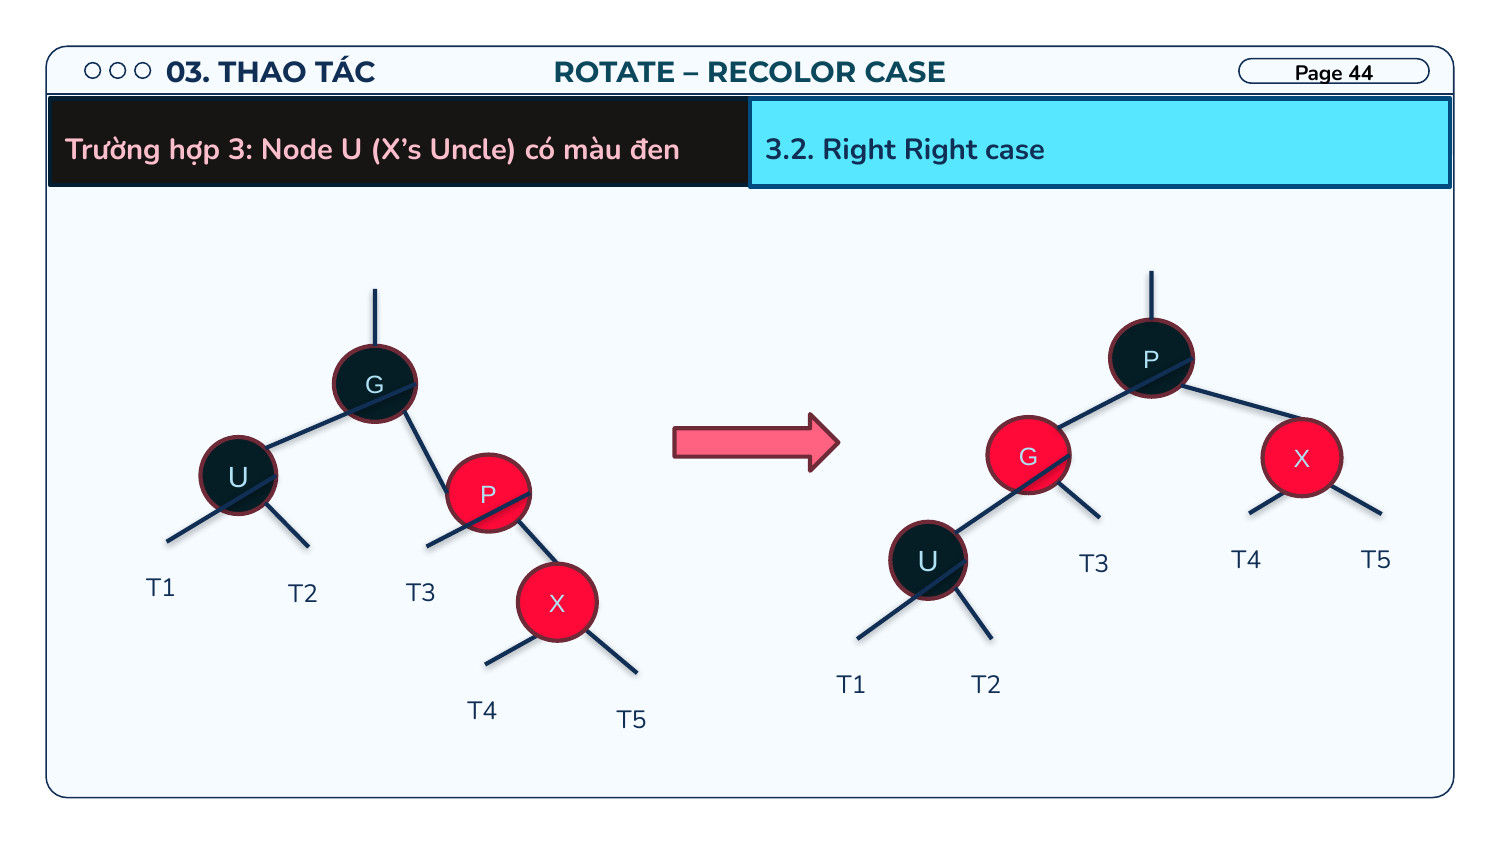

03. THAO TÁC
ROTATE – RECOLOR CASE
Page 44
Left Right Case, Right Left case
Trường hợp 3: Node U (X’s Uncle) có màu đen
3.2. Right Right case
Trường hợp 4: Node U (X’s Uncle) có màu đen
P
G

G
X
U
P
T4
T5
T3
U
T1
T3
T2
X
T1
T2
T4
T5